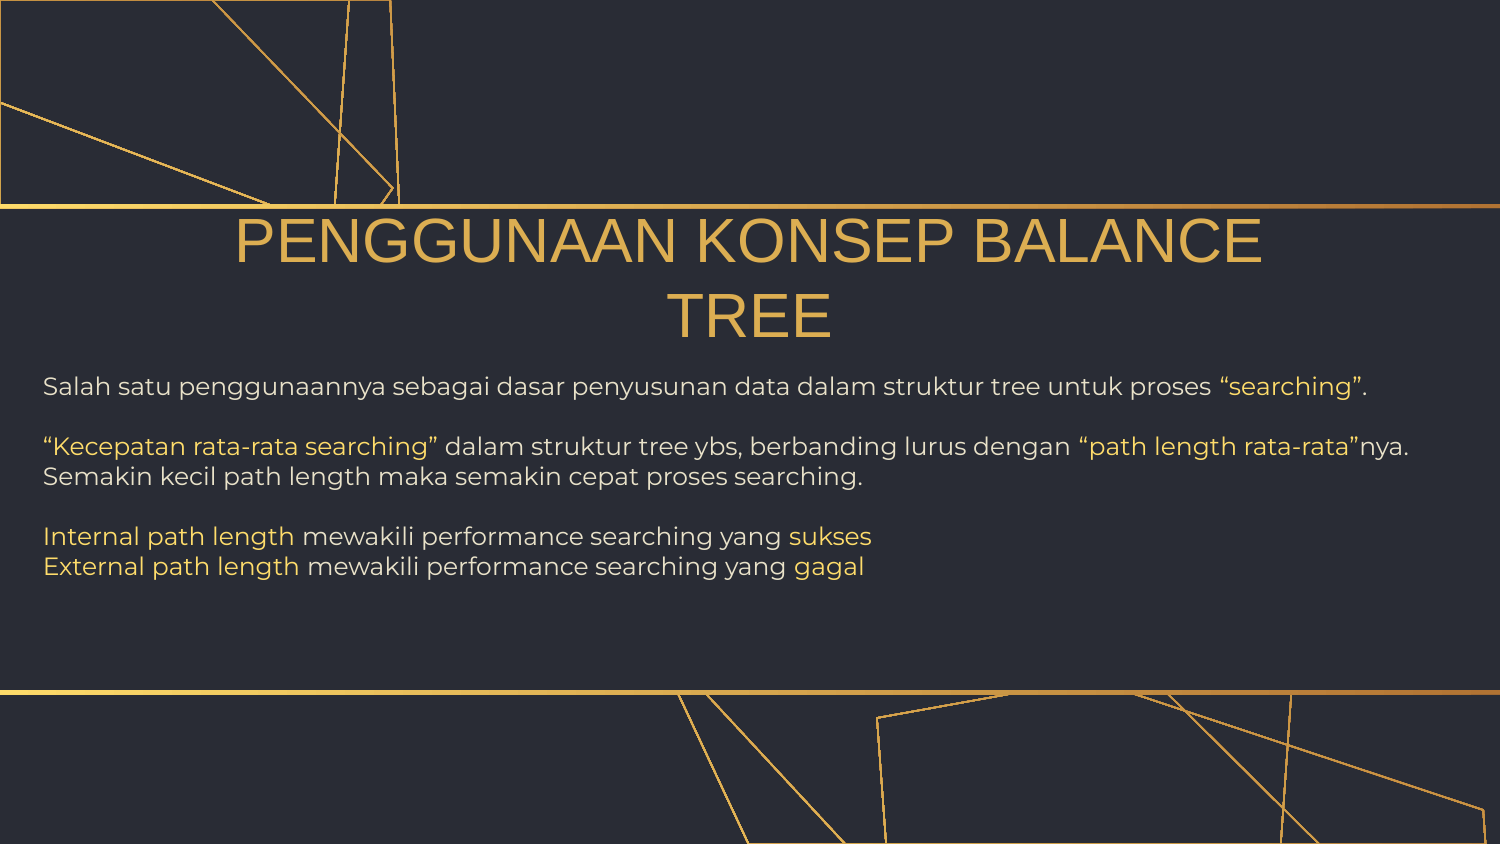

# PENGGUNAAN KONSEP BALANCE TREE
Salah satu penggunaannya sebagai dasar penyusunan data dalam struktur tree untuk proses “searching”.

“Kecepatan rata-rata searching” dalam struktur tree ybs, berbanding lurus dengan “path length rata-rata”nya.
Semakin kecil path length maka semakin cepat proses searching.

Internal path length mewakili performance searching yang sukses
External path length mewakili performance searching yang gagal